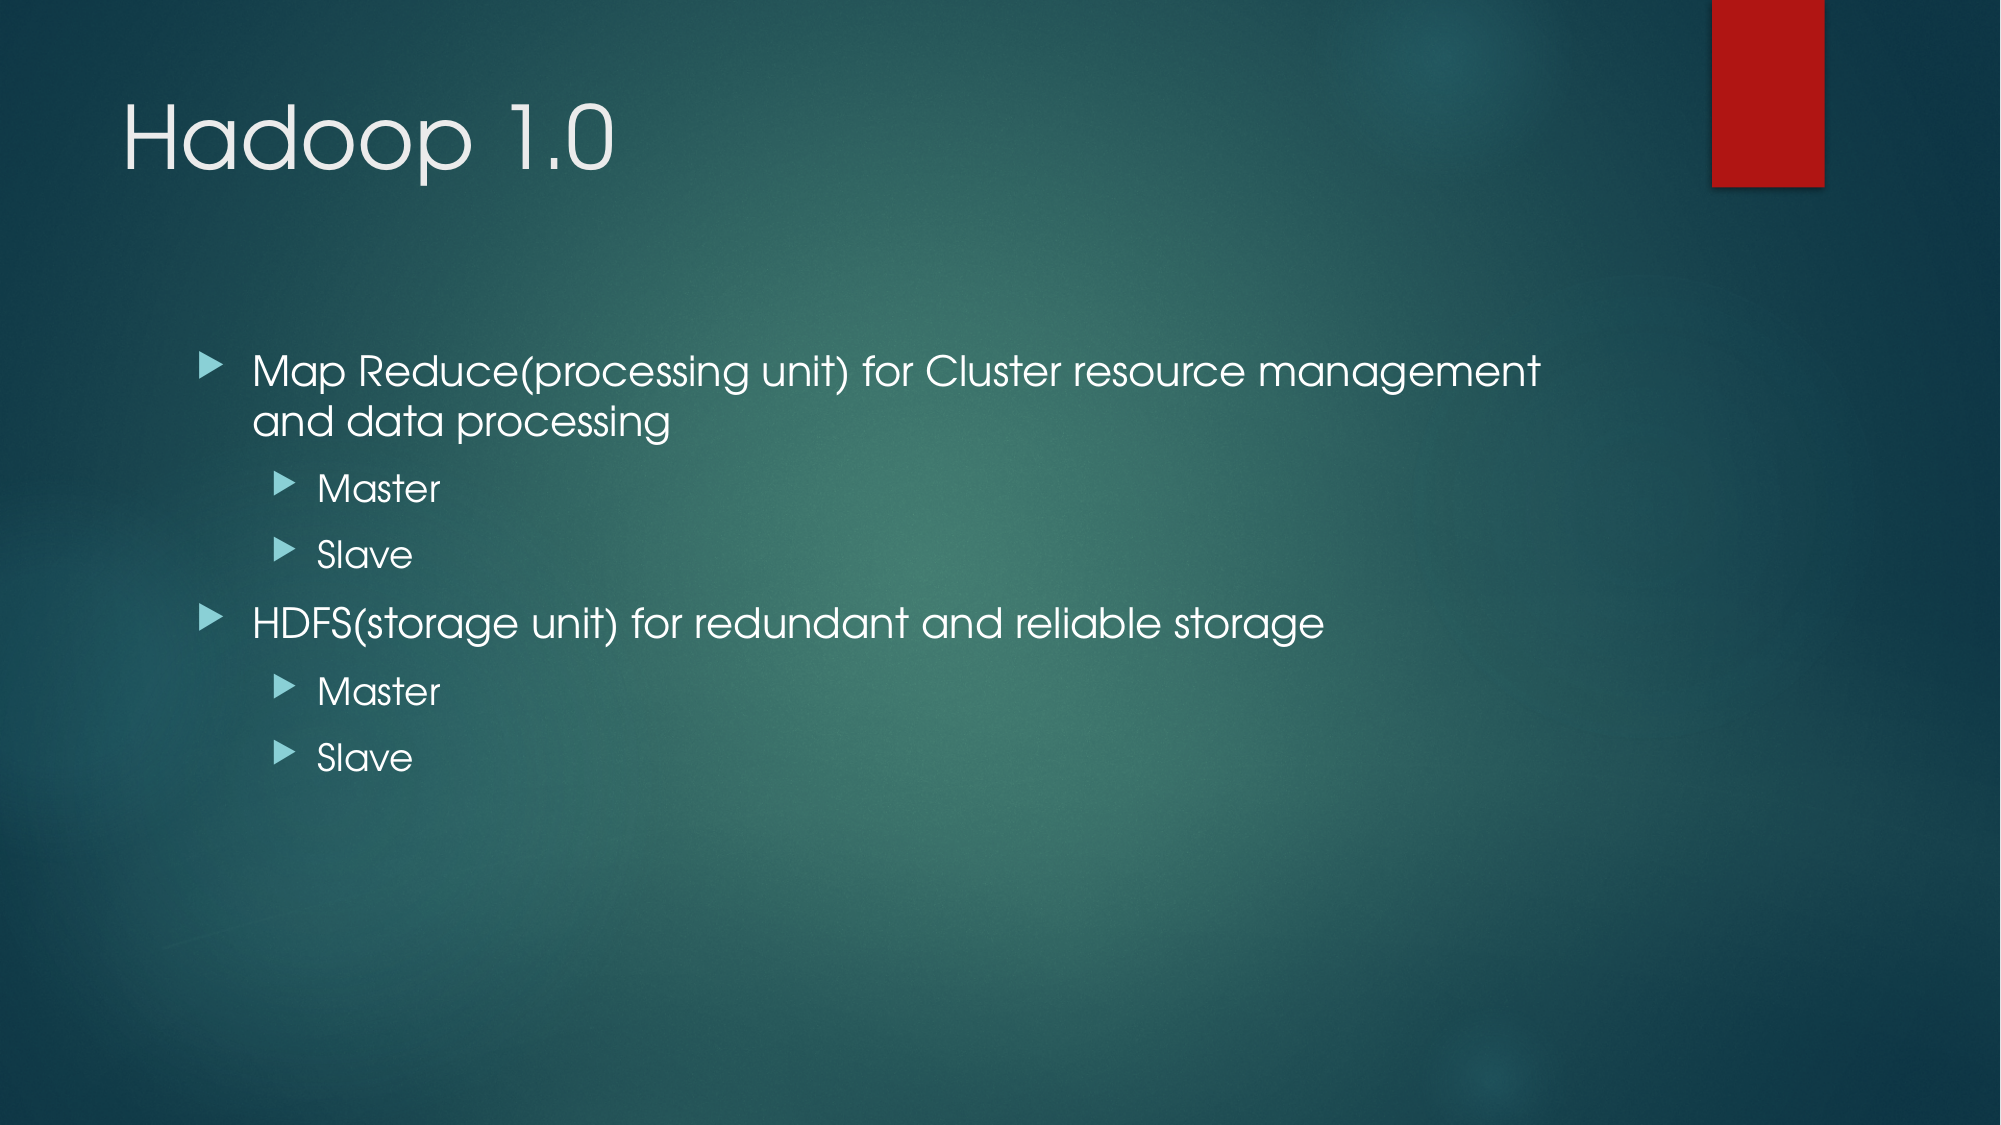

# Hadoop 1.0
Map Reduce(processing unit) for Cluster resource management and data processing
Master
Slave
HDFS(storage unit) for redundant and reliable storage
Master
Slave